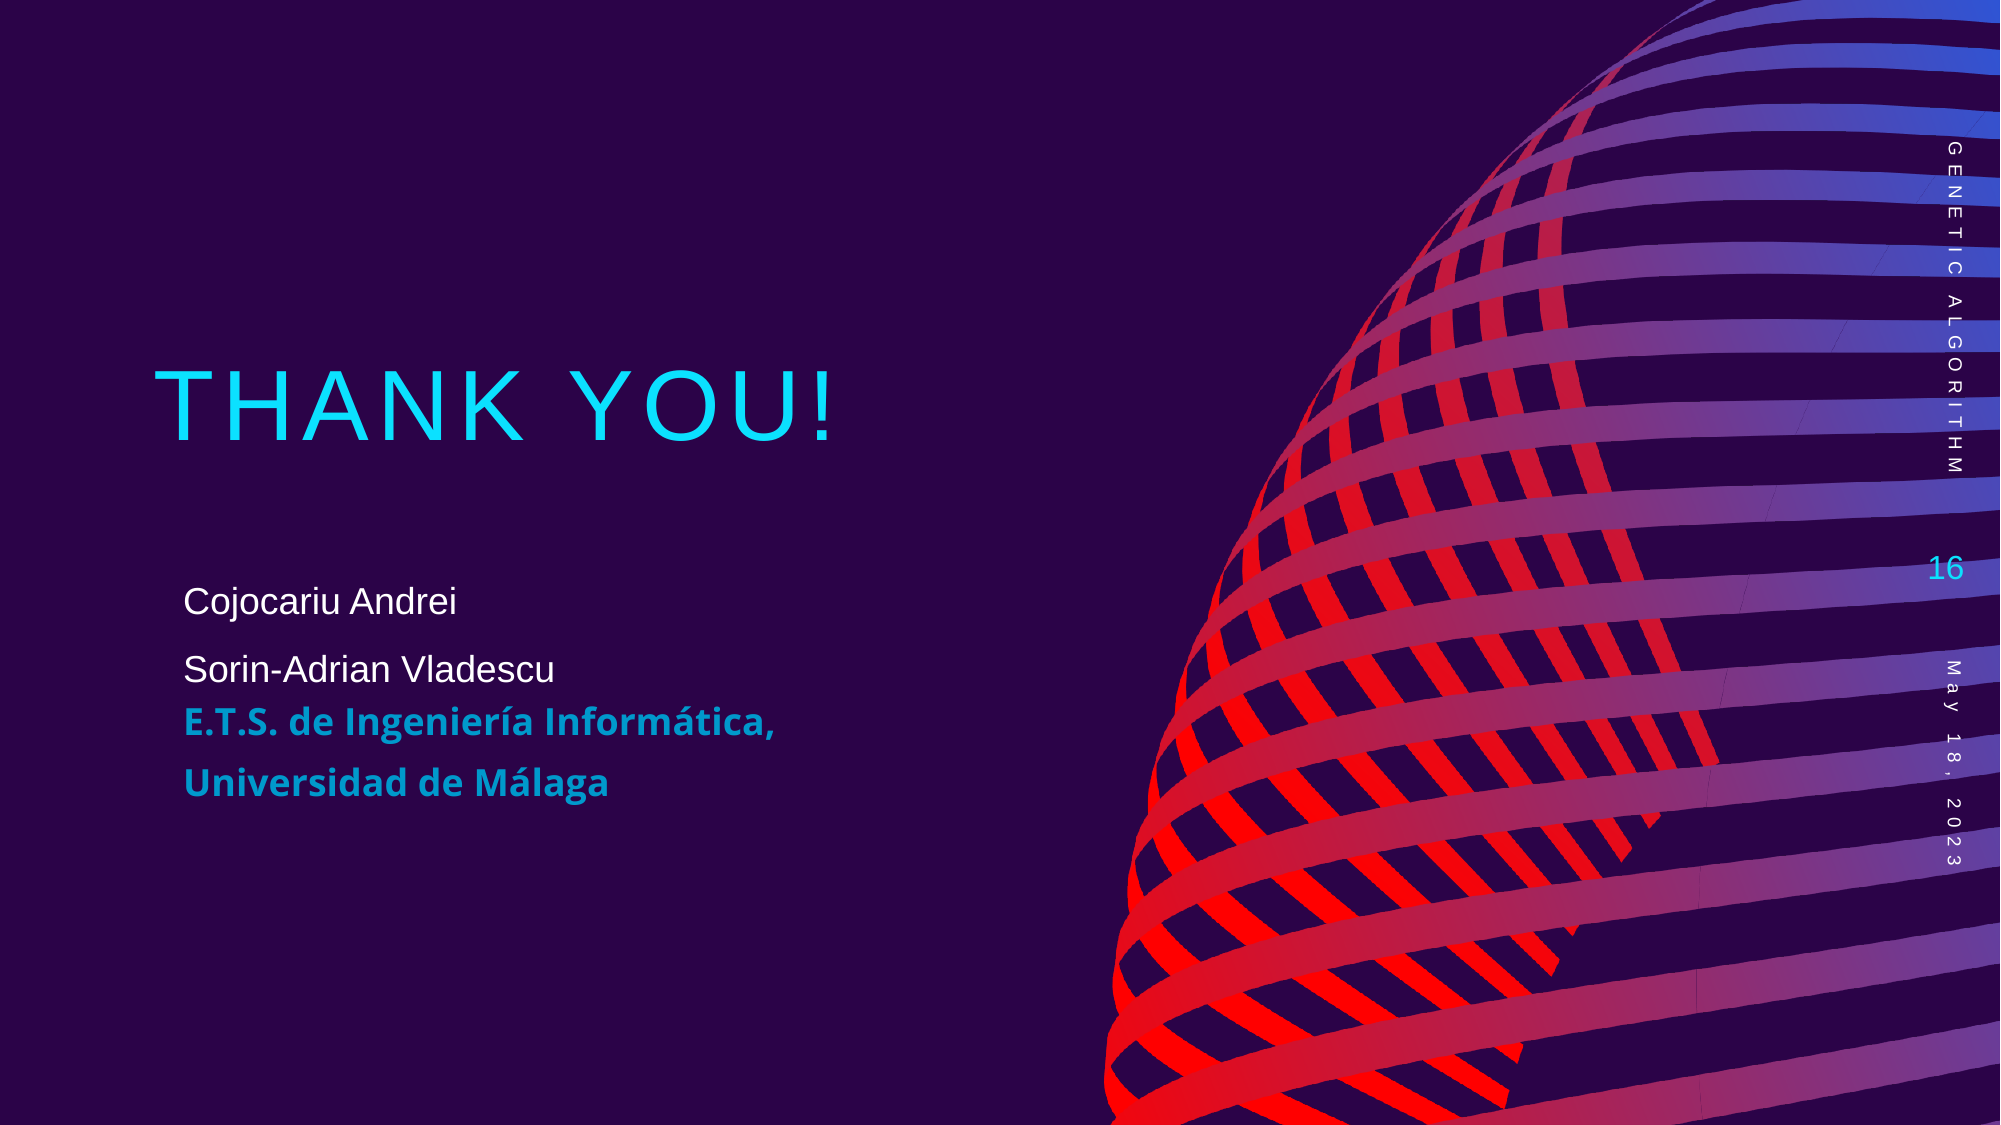

# Thank you!
Genetic algorithm
16
Cojocariu Andrei
Sorin-Adrian Vladescu
​
E.T.S. de Ingeniería Informática,
Universidad de Málaga
​
May 18, 2023